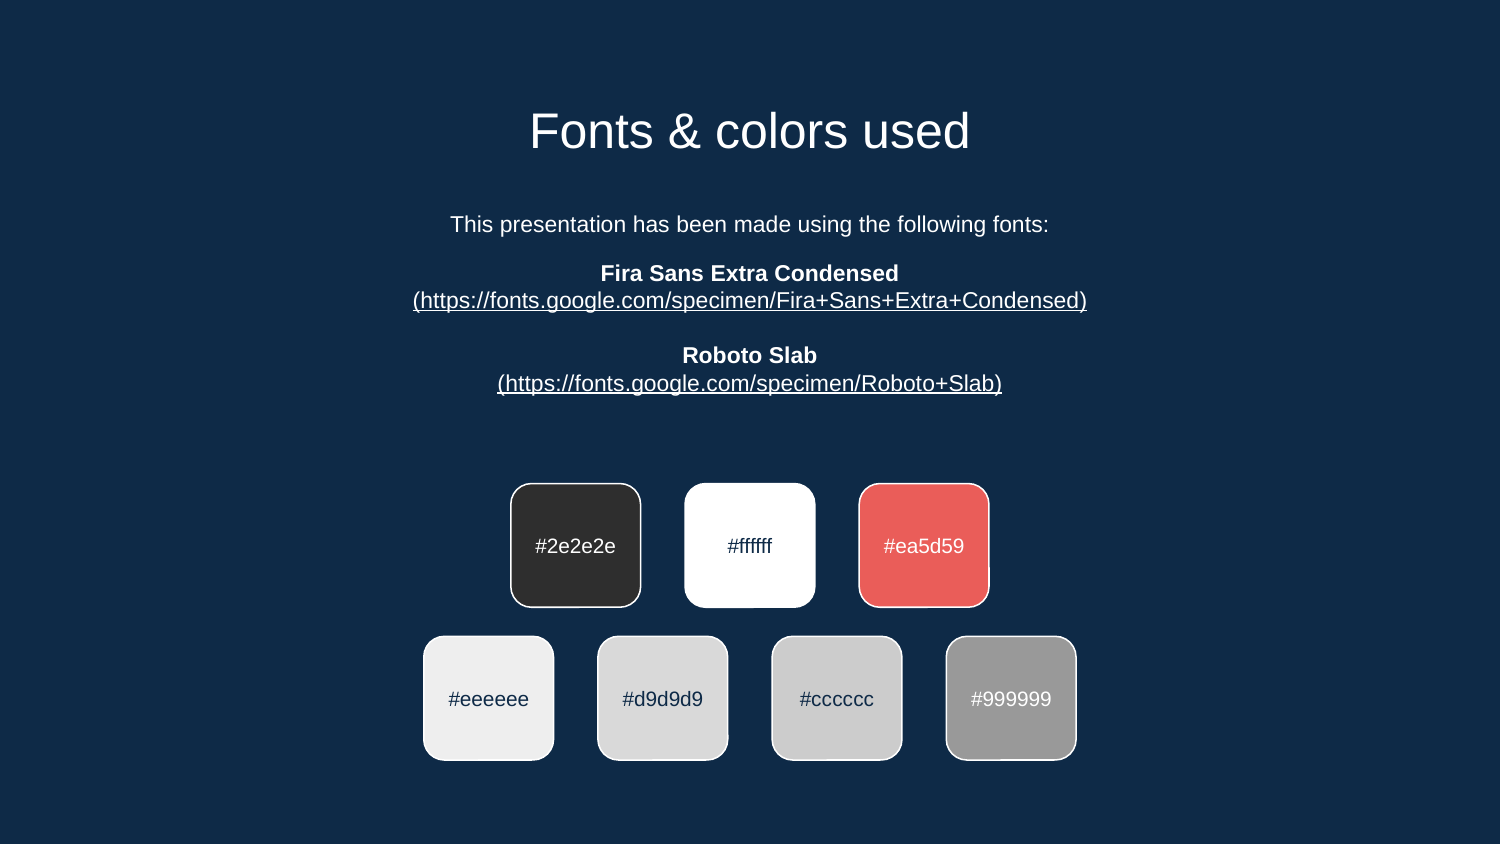

# Fonts & colors used
This presentation has been made using the following fonts:
Fira Sans Extra Condensed
(https://fonts.google.com/specimen/Fira+Sans+Extra+Condensed)

Roboto Slab
(https://fonts.google.com/specimen/Roboto+Slab)

#2e2e2e
#ffffff
#ea5d59

#eeeeee
#d9d9d9
#cccccc
#999999